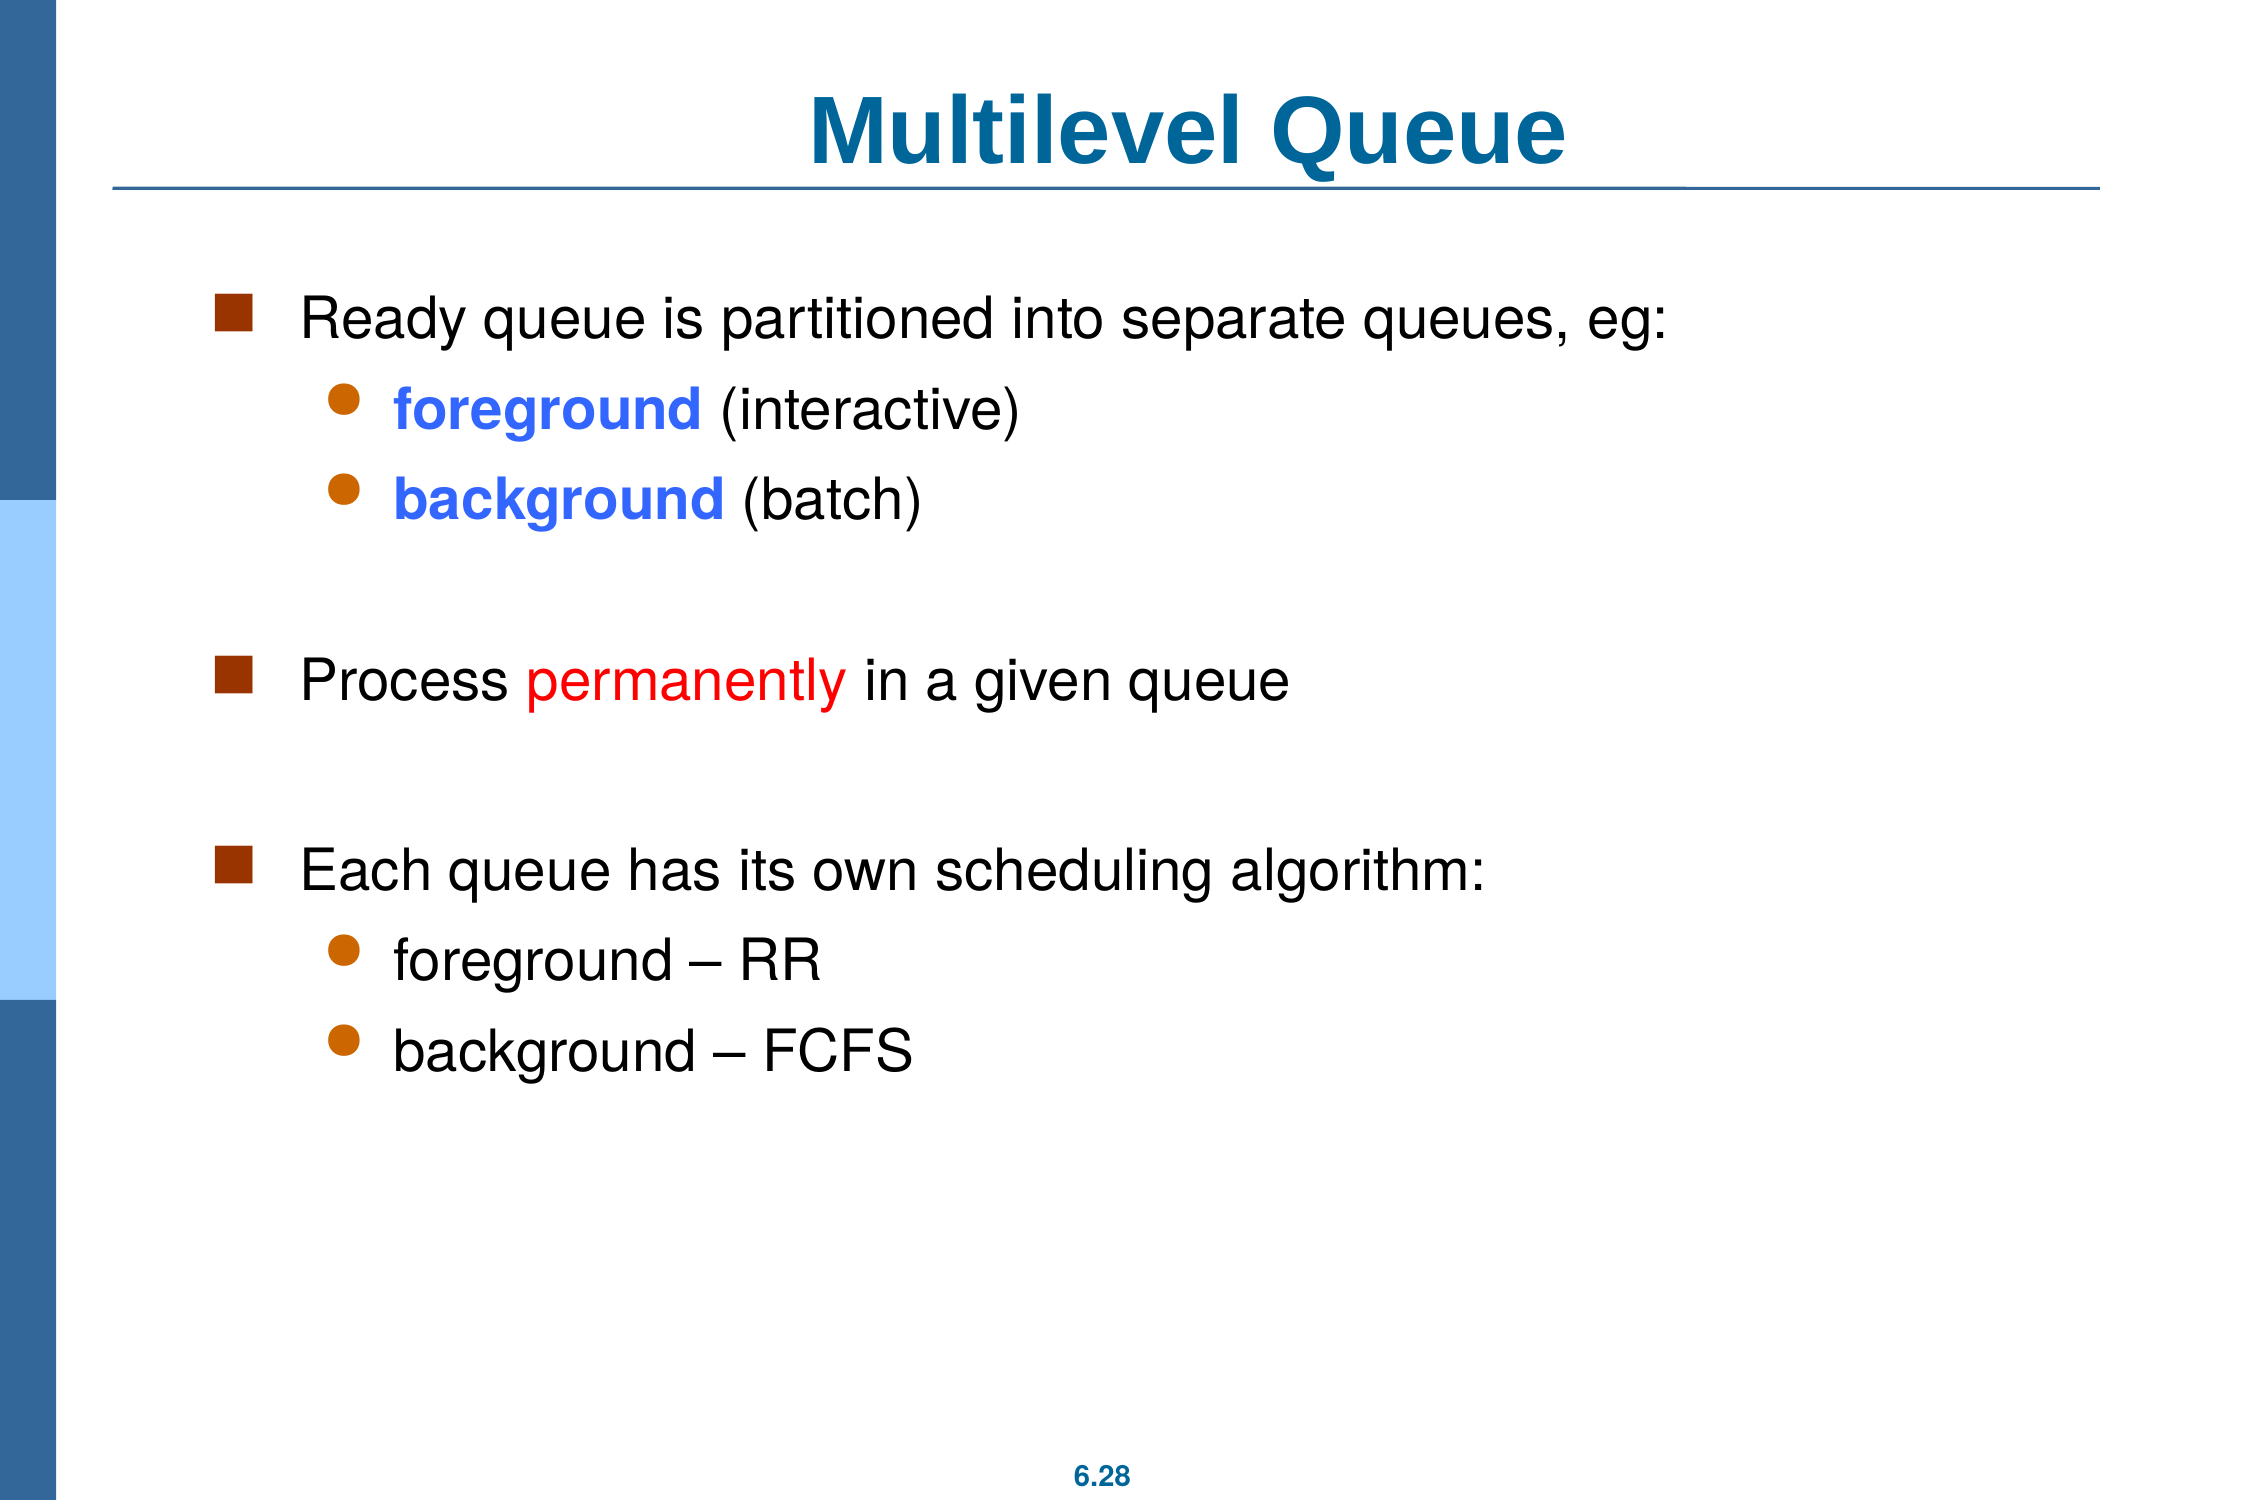

# Multilevel Queue
Ready queue is partitioned into separate queues, eg:
foreground (interactive)
background (batch)

Process permanently in a given queue

Each queue has its own scheduling algorithm:
foreground – RR
background – FCFS